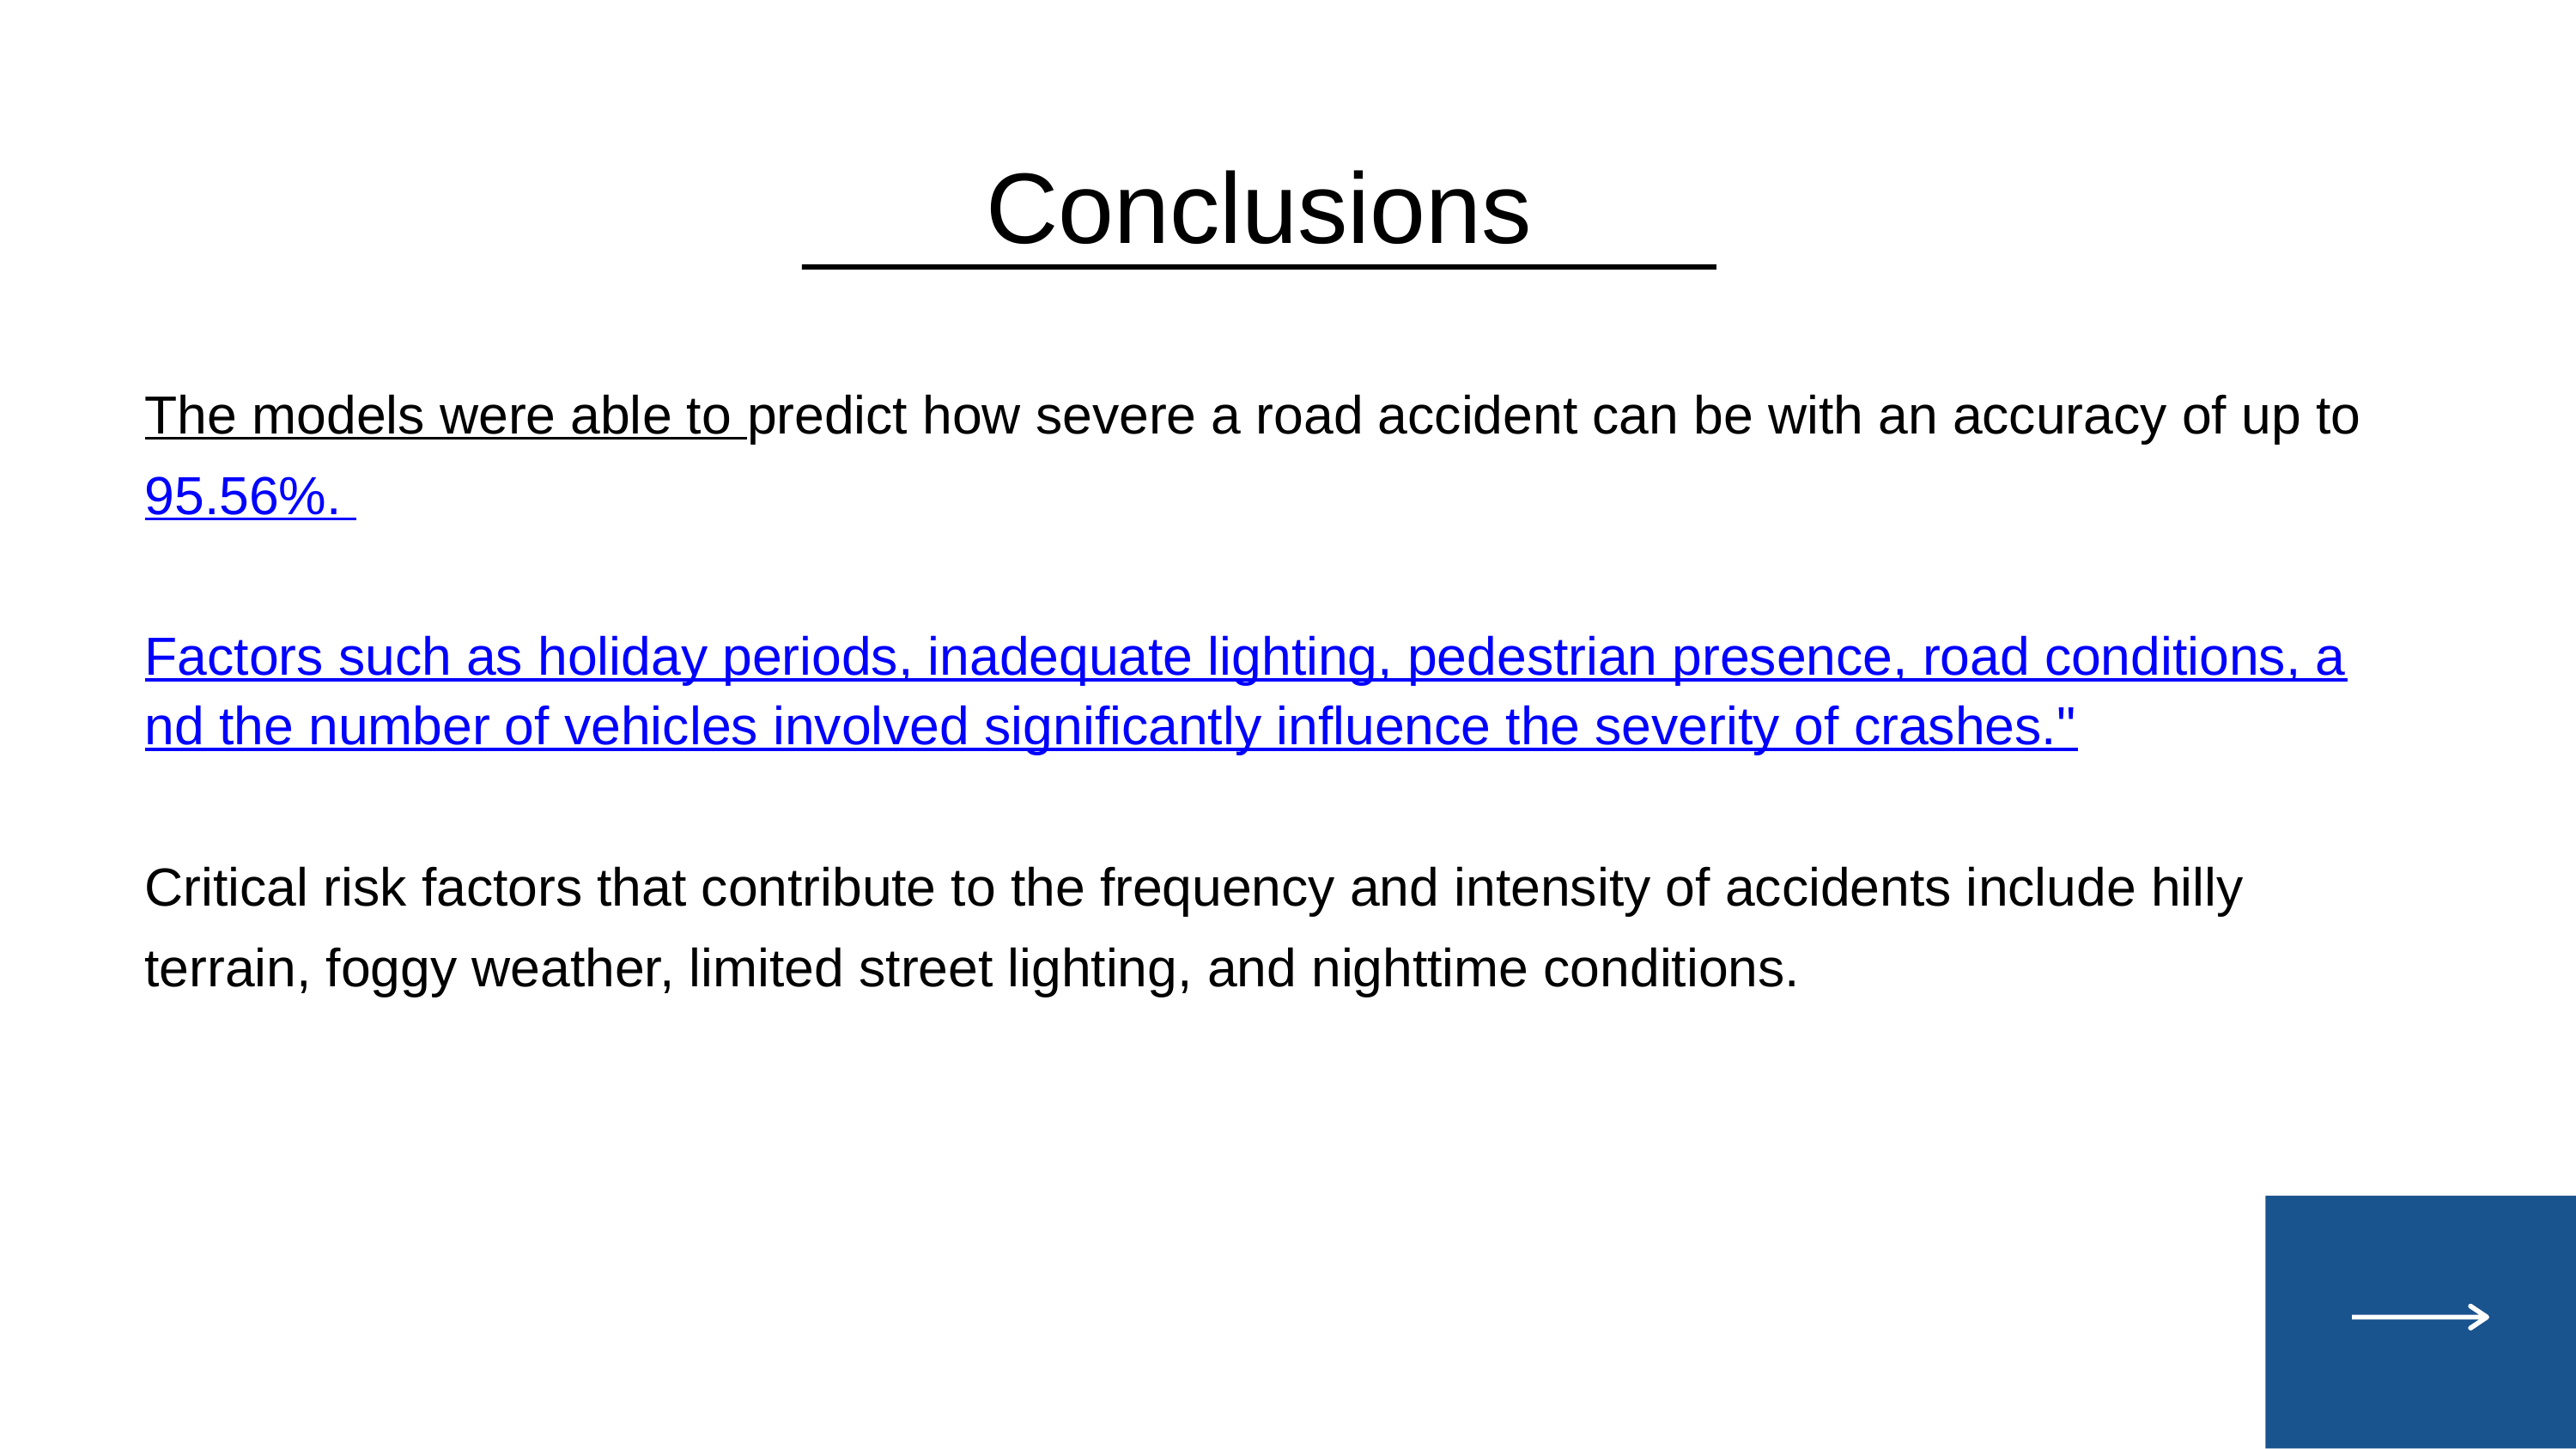

Conclusions

The models were able to predict how severe a road accident can be with an accuracy of up to 95.56%.

Factors such as holiday periods, inadequate lighting, pedestrian presence, road conditions, and the number of vehicles involved significantly influence the severity of crashes."

Critical risk factors that contribute to the frequency and intensity of accidents include hilly terrain, foggy weather, limited street lighting, and nighttime conditions.